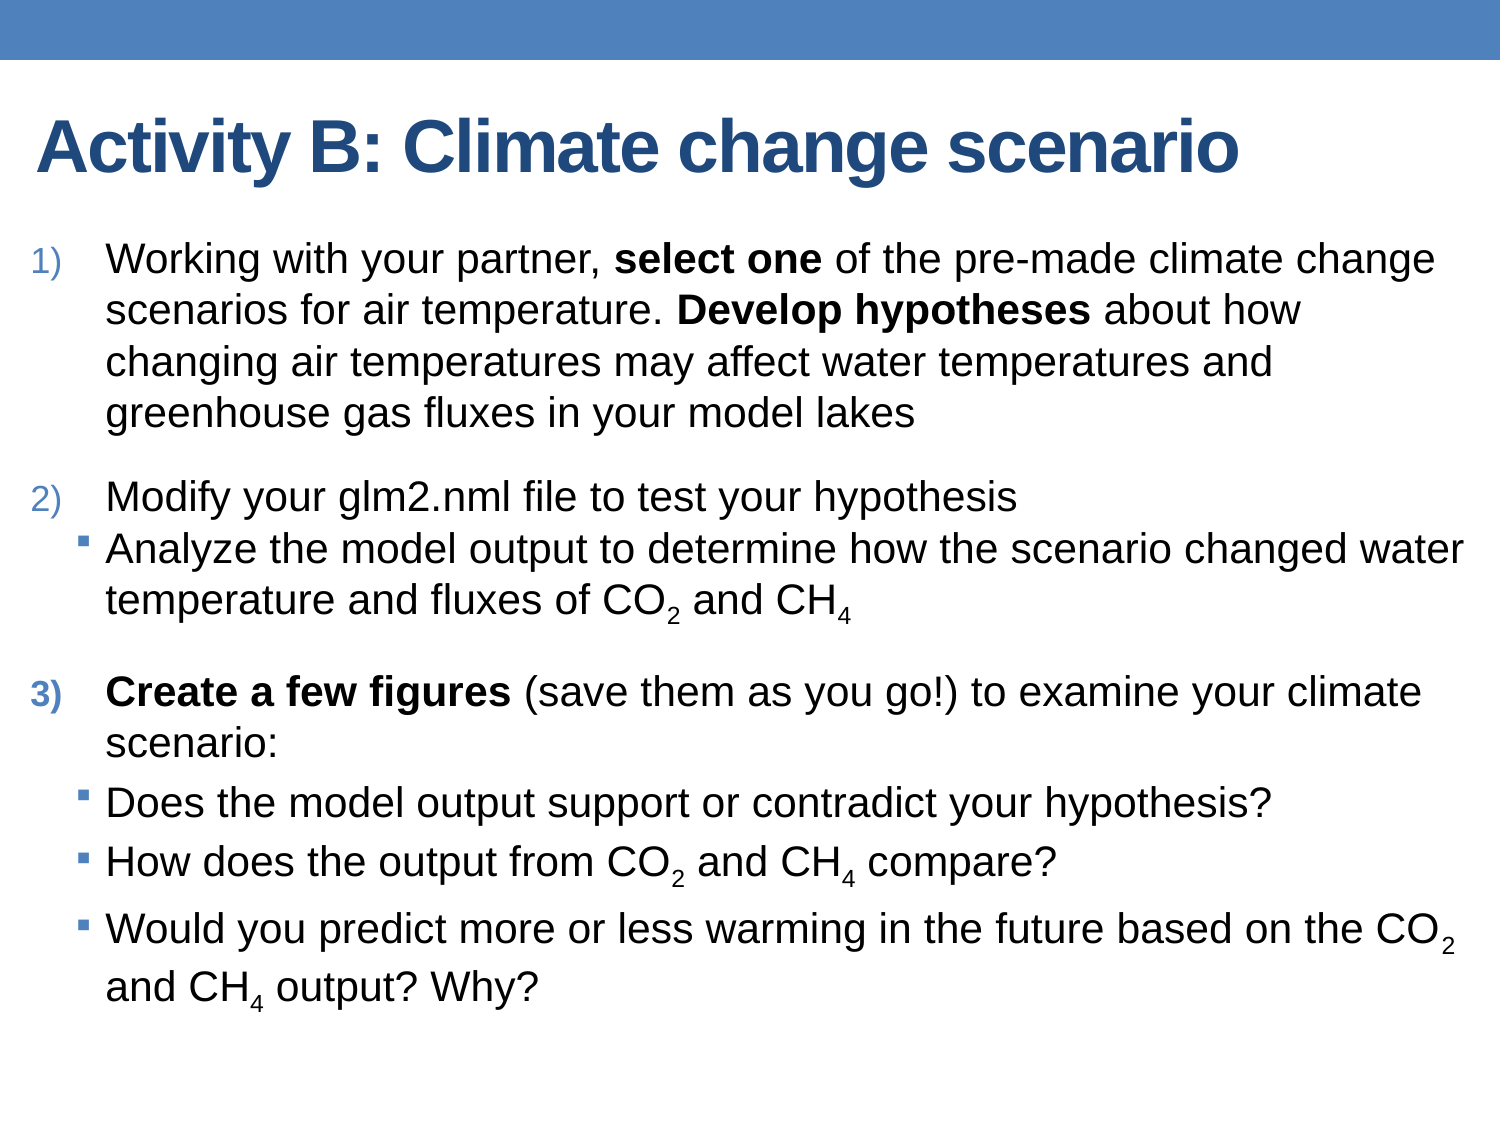

# Activity B: Climate change scenario
Working with your partner, select one of the pre-made climate change scenarios for air temperature. Develop hypotheses about how changing air temperatures may affect water temperatures and greenhouse gas fluxes in your model lakes
Modify your glm2.nml file to test your hypothesis
Analyze the model output to determine how the scenario changed water temperature and fluxes of CO2 and CH4
Create a few figures (save them as you go!) to examine your climate scenario:
Does the model output support or contradict your hypothesis?
How does the output from CO2 and CH4 compare?
Would you predict more or less warming in the future based on the CO2 and CH4 output? Why?